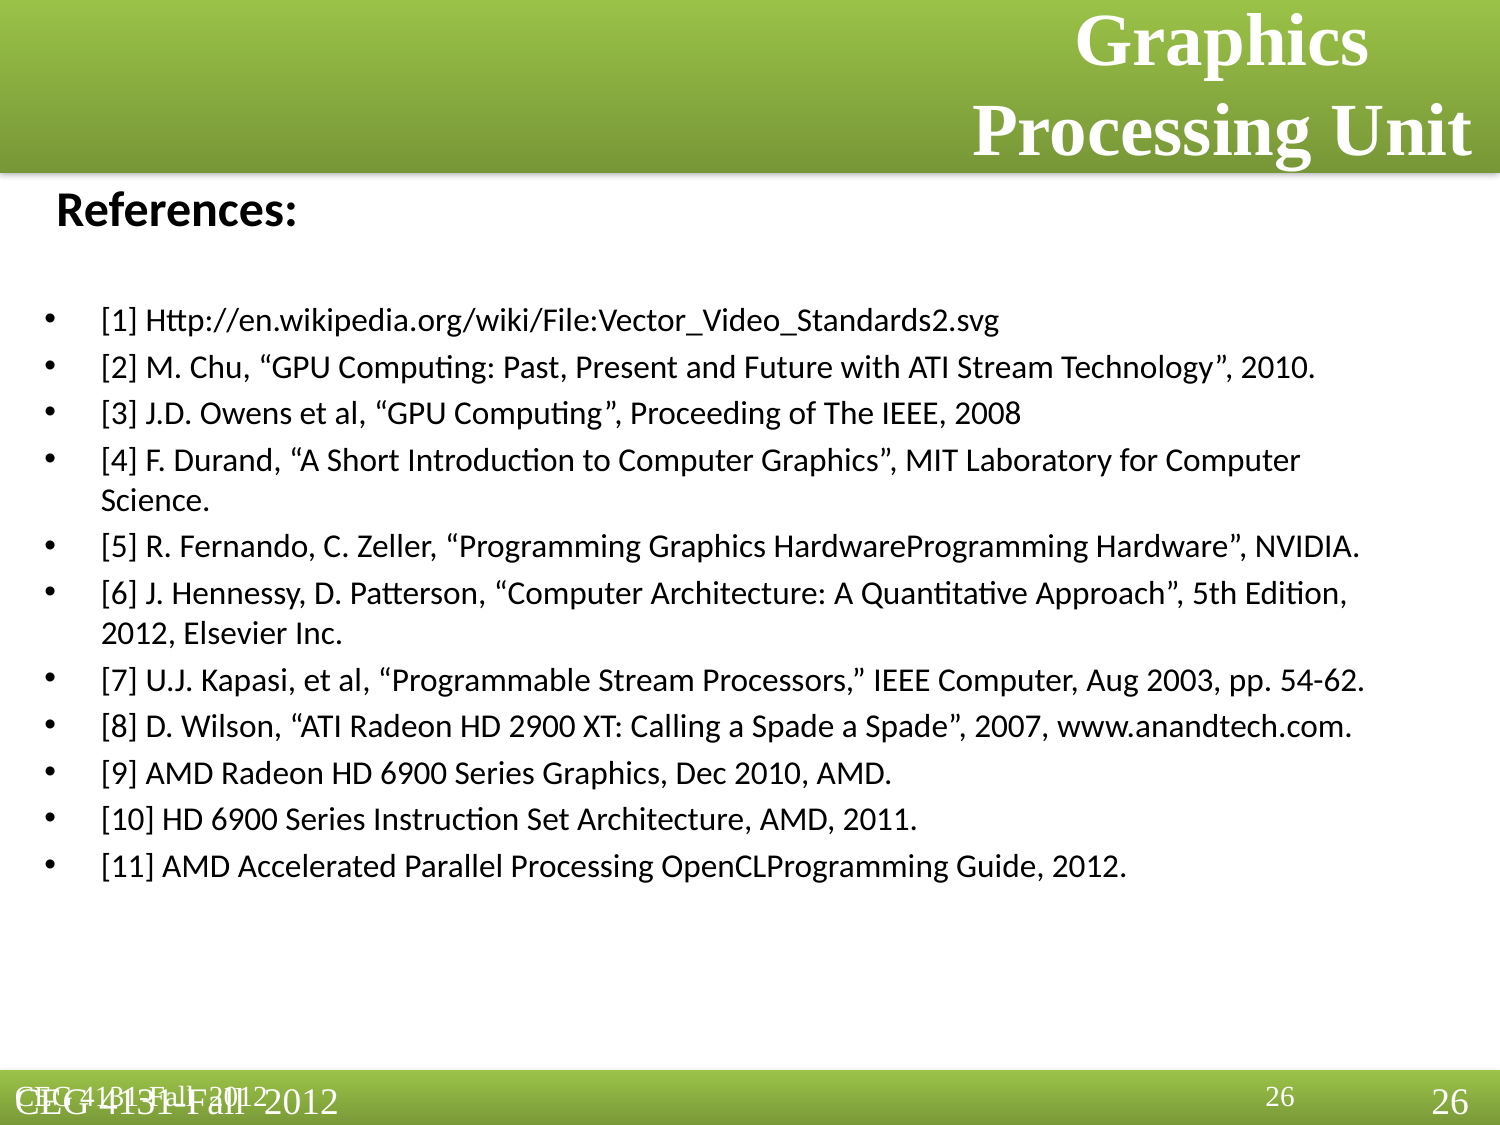

References:
[1] Http://en.wikipedia.org/wiki/File:Vector_Video_Standards2.svg
[2] M. Chu, “GPU Computing: Past, Present and Future with ATI Stream Technology”, 2010.
[3] J.D. Owens et al, “GPU Computing”, Proceeding of The IEEE, 2008
[4] F. Durand, “A Short Introduction to Computer Graphics”, MIT Laboratory for Computer Science.
[5] R. Fernando, C. Zeller, “Programming Graphics HardwareProgramming Hardware”, NVIDIA.
[6] J. Hennessy, D. Patterson, “Computer Architecture: A Quantitative Approach”, 5th Edition, 2012, Elsevier Inc.
[7] U.J. Kapasi, et al, “Programmable Stream Processors,” IEEE Computer, Aug 2003, pp. 54-62.
[8] D. Wilson, “ATI Radeon HD 2900 XT: Calling a Spade a Spade”, 2007, www.anandtech.com.
[9] AMD Radeon HD 6900 Series Graphics, Dec 2010, AMD.
[10] HD 6900 Series Instruction Set Architecture, AMD, 2011.
[11] AMD Accelerated Parallel Processing OpenCLProgramming Guide, 2012.
CEG 4131-Fall  2012				       			       26